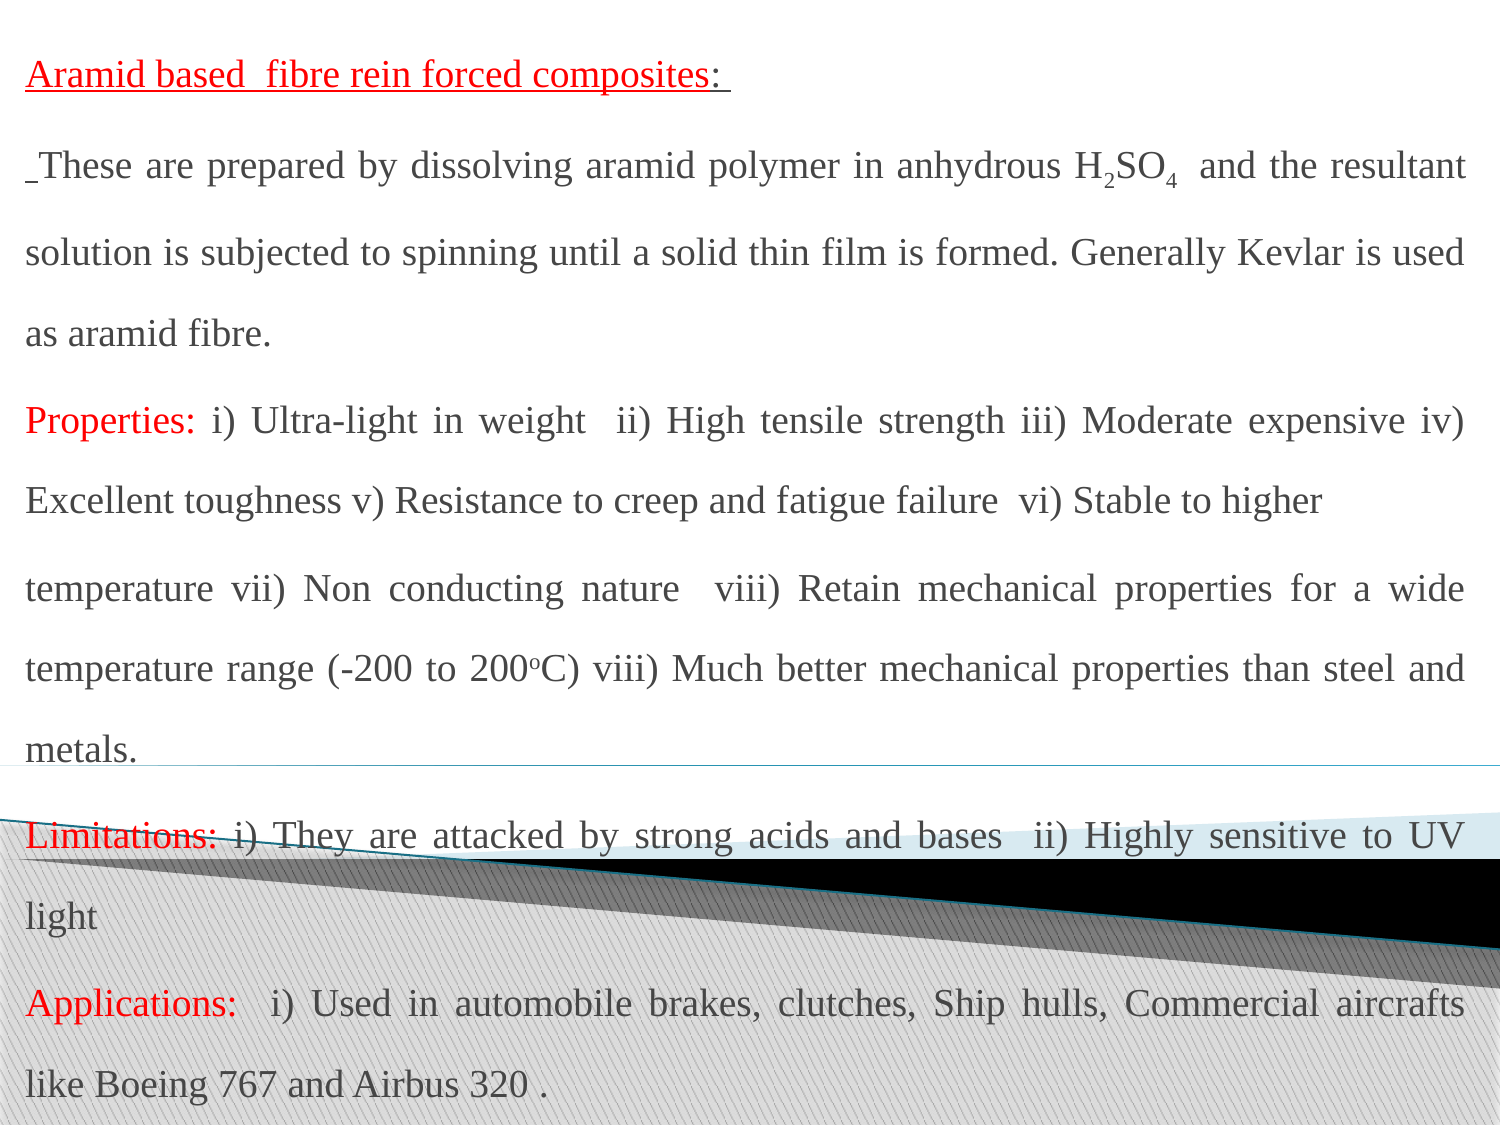

Aramid based  fibre rein forced composites:
 These are prepared by dissolving aramid polymer in anhydrous H2SO4  and the resultant solution is subjected to spinning until a solid thin film is formed. Generally Kevlar is used as aramid fibre.
Properties: i) Ultra-light in weight  ii) High tensile strength iii) Moderate expensive iv) Excellent toughness v) Resistance to creep and fatigue failure  vi) Stable to higher
temperature vii) Non conducting nature  viii) Retain mechanical properties for a wide temperature range (-200 to 200oC) viii) Much better mechanical properties than steel and metals.
Limitations: i) They are attacked by strong acids and bases  ii) Highly sensitive to UV light
Applications:  i) Used in automobile brakes, clutches, Ship hulls, Commercial aircrafts like Boeing 767 and Airbus 320 .